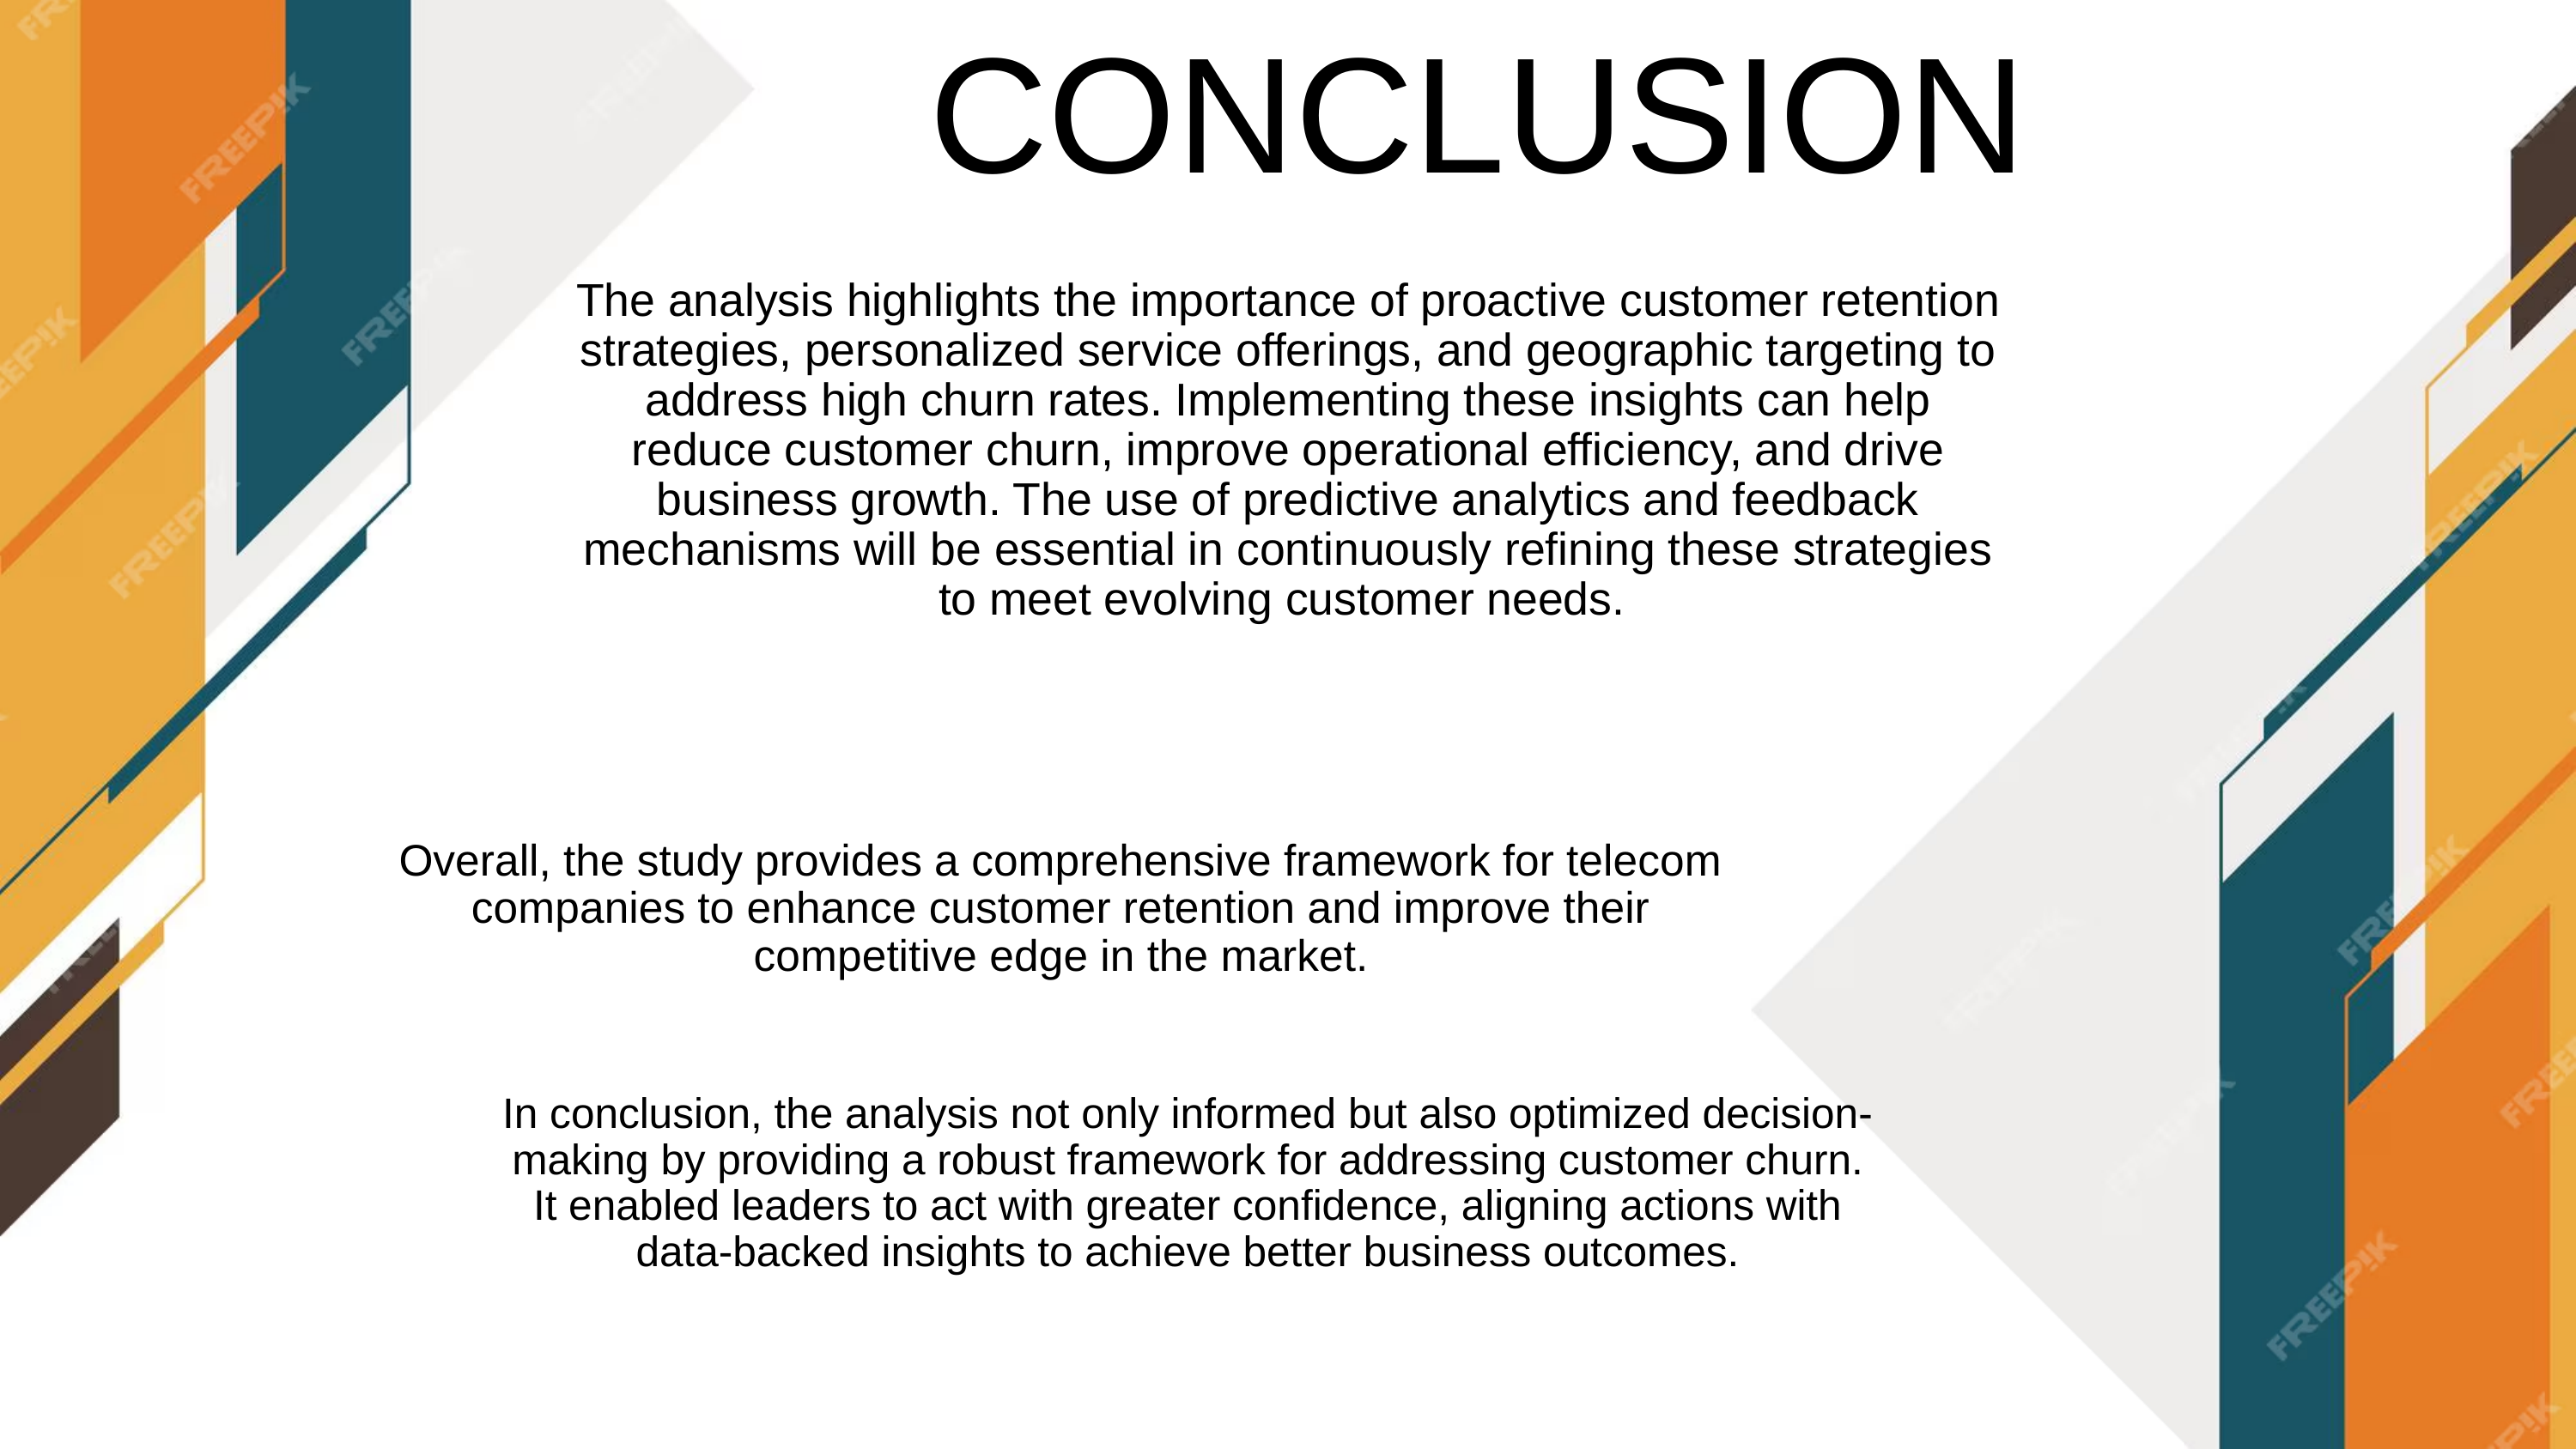

CONCLUSION
The analysis highlights the importance of proactive customer retention strategies, personalized service offerings, and geographic targeting to address high churn rates. Implementing these insights can help reduce customer churn, improve operational efficiency, and drive business growth. The use of predictive analytics and feedback mechanisms will be essential in continuously refining these strategies to meet evolving customer needs.
Overall, the study provides a comprehensive framework for telecom companies to enhance customer retention and improve their competitive edge in the market.
In conclusion, the analysis not only informed but also optimized decision-making by providing a robust framework for addressing customer churn. It enabled leaders to act with greater confidence, aligning actions with data-backed insights to achieve better business outcomes.